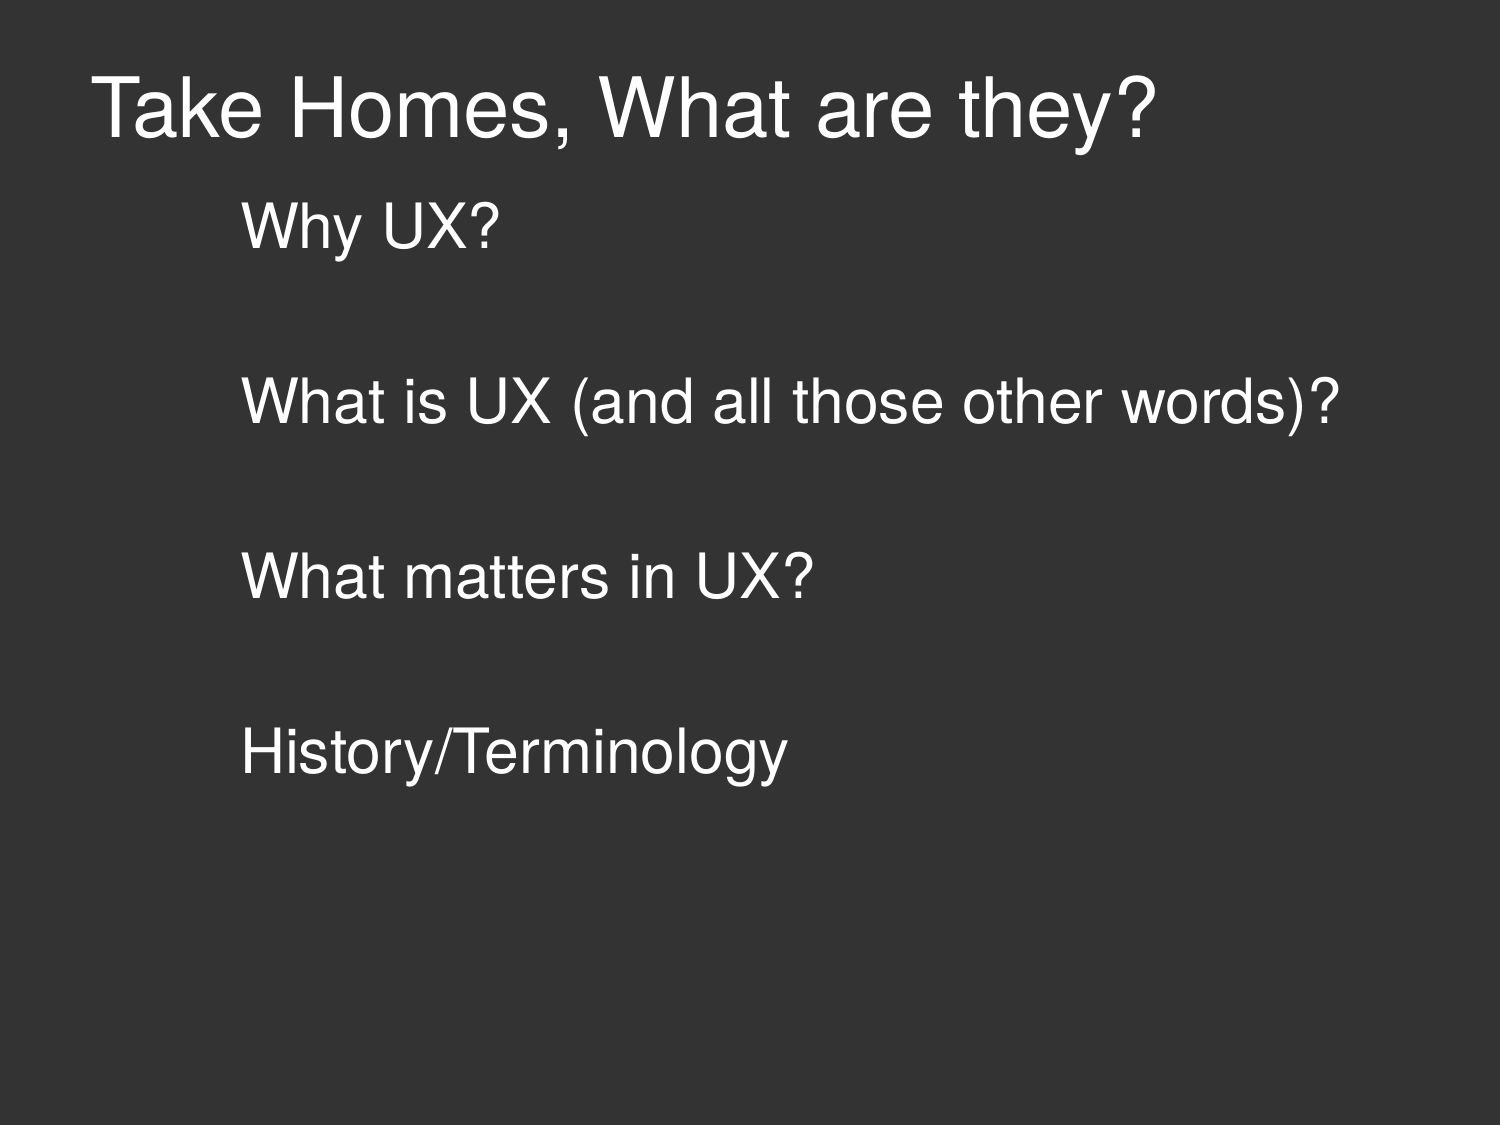

# Take Homes, What are they?
	Why UX?

	What is UX (and all those other words)?

	What matters in UX?

	History/Terminology